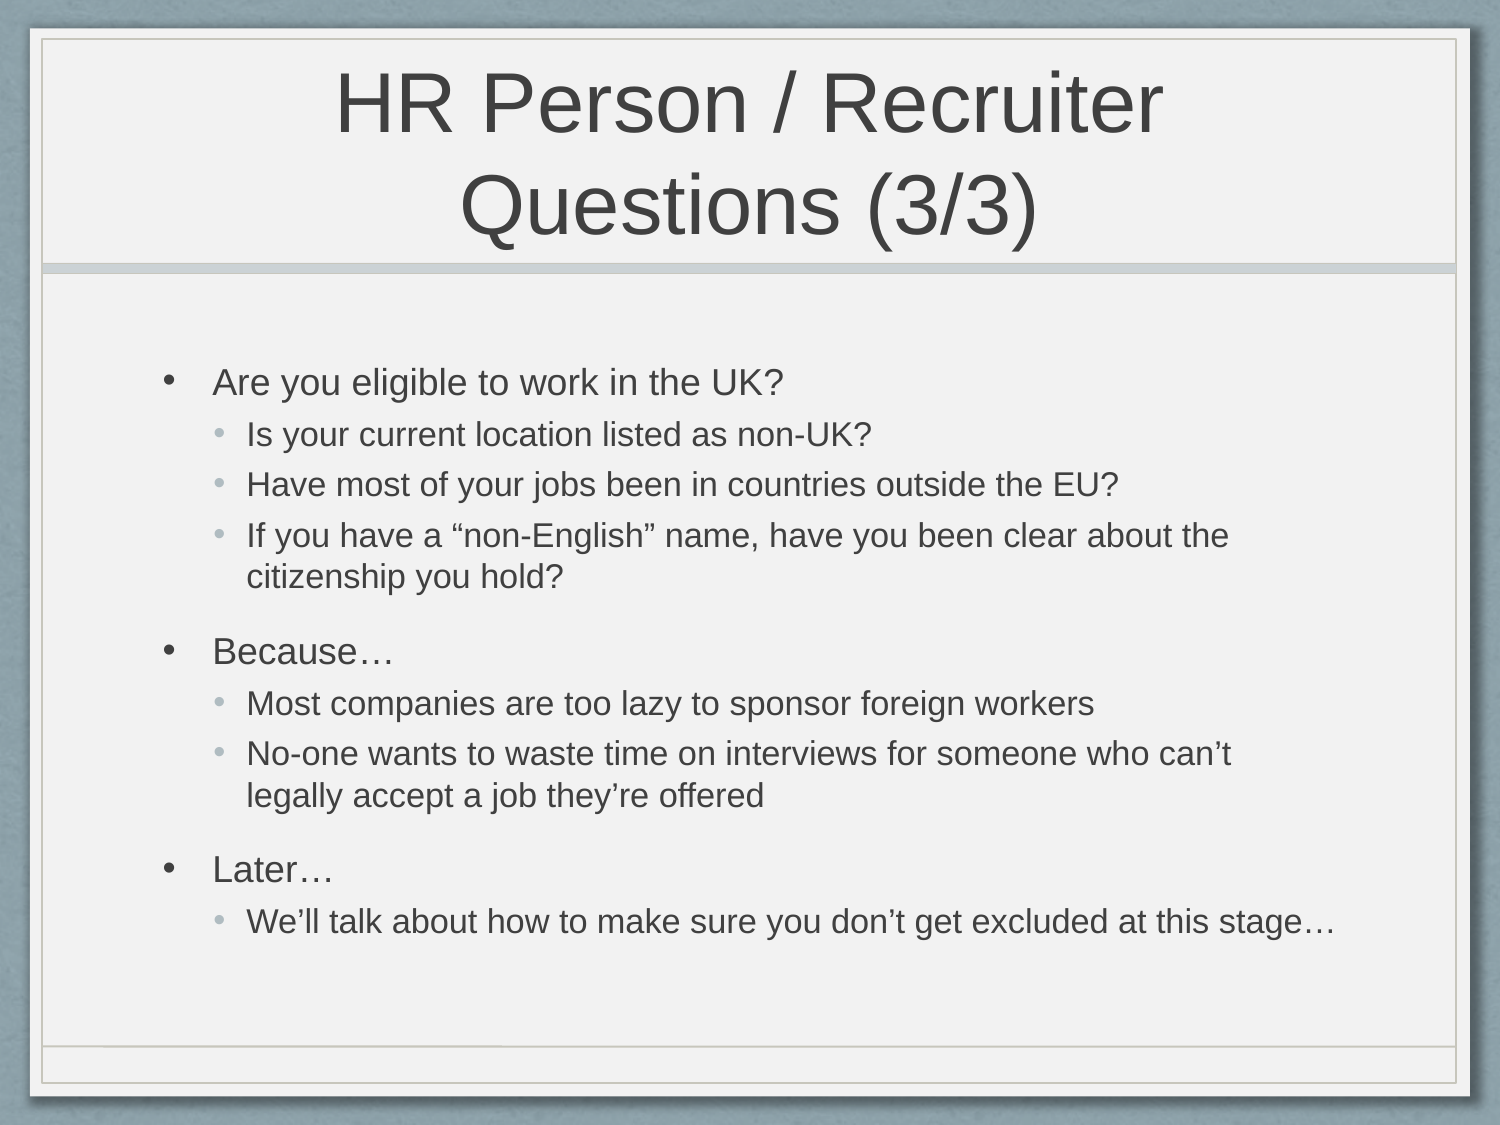

# HR Person / Recruiter Questions (3/3)
Are you eligible to work in the UK?
Is your current location listed as non-UK?
Have most of your jobs been in countries outside the EU?
If you have a “non-English” name, have you been clear about the citizenship you hold?
Because…
Most companies are too lazy to sponsor foreign workers
No-one wants to waste time on interviews for someone who can’t legally accept a job they’re offered
Later…
We’ll talk about how to make sure you don’t get excluded at this stage…